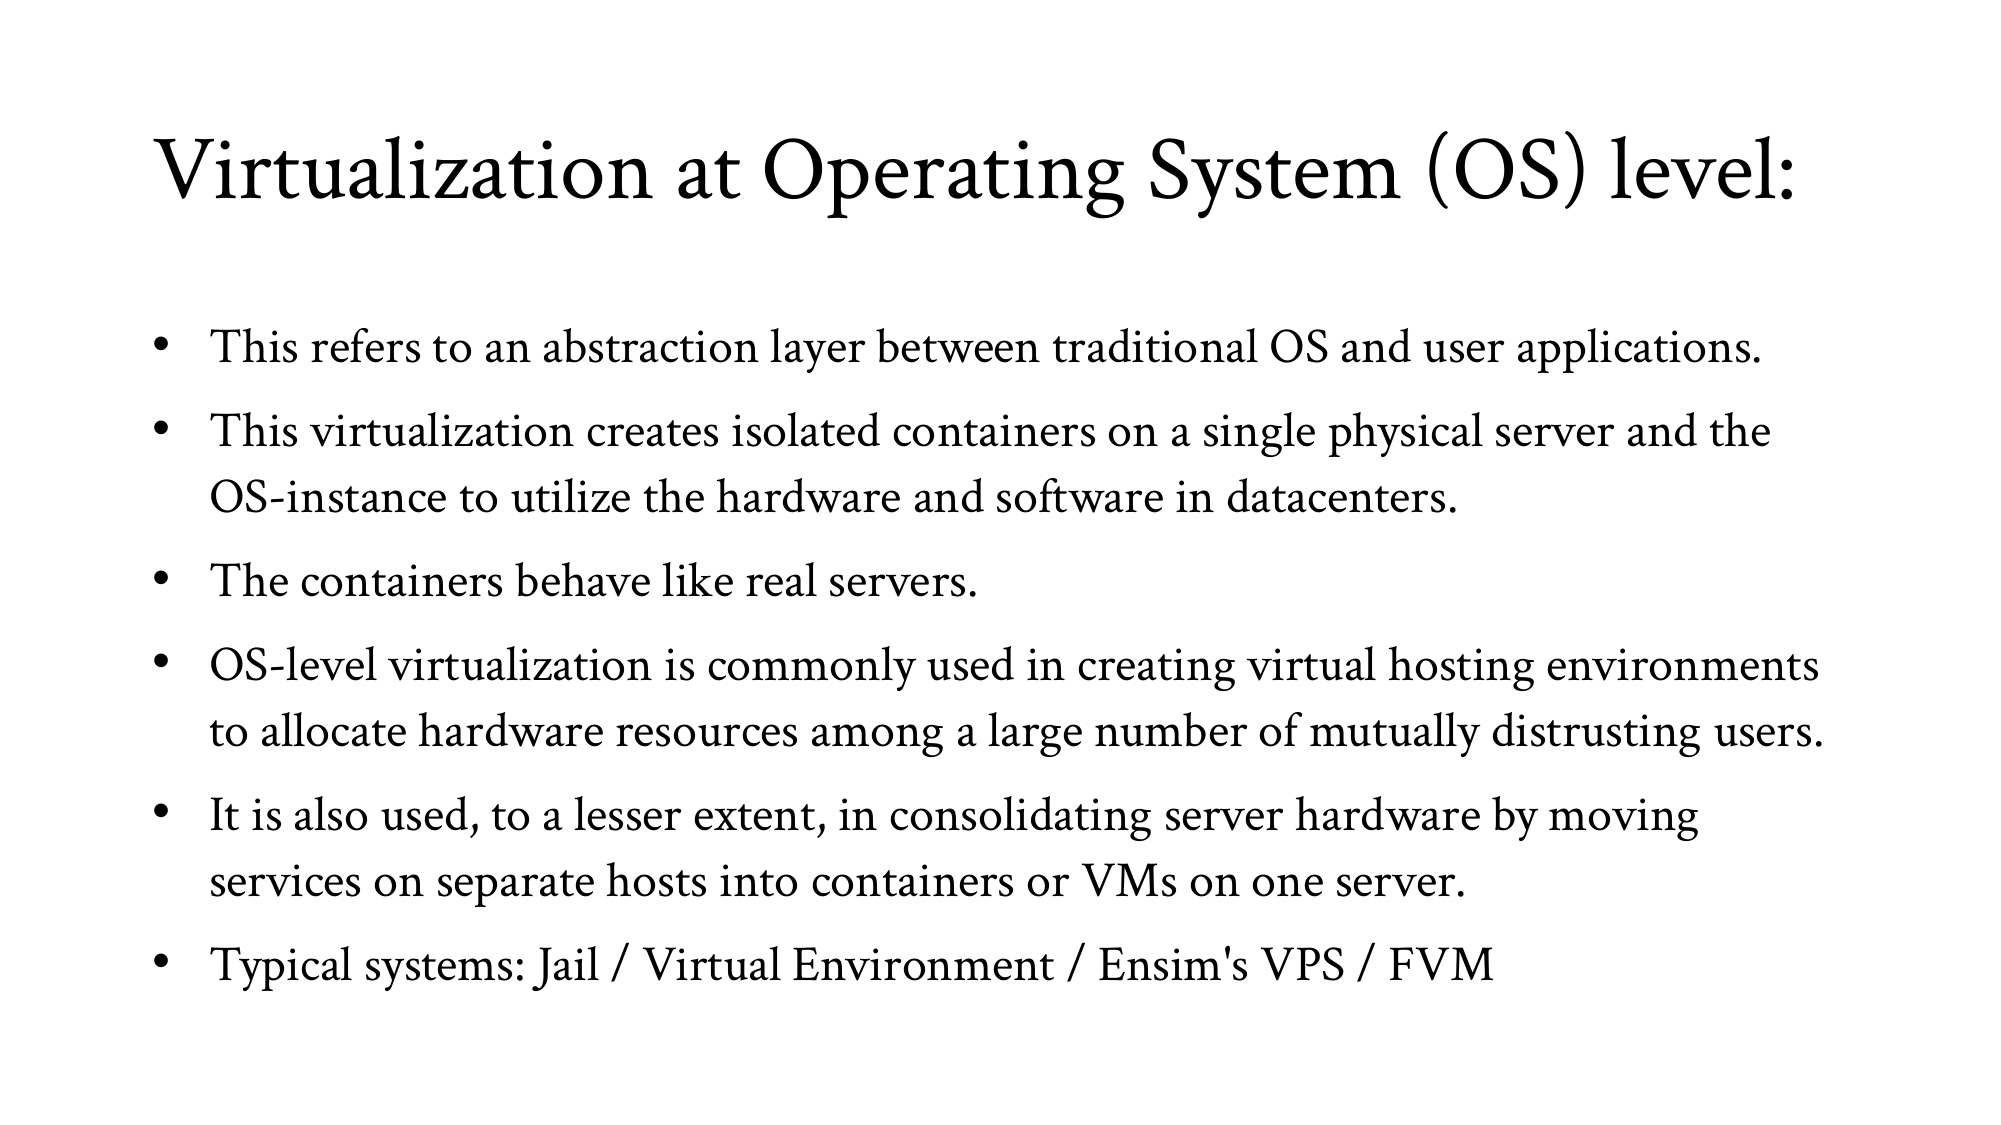

# Virtualization at Operating System (OS) level:
This refers to an abstraction layer between traditional OS and user applications.
This virtualization creates isolated containers on a single physical server and the OS-instance to utilize the hardware and software in datacenters.
The containers behave like real servers.
OS-level virtualization is commonly used in creating virtual hosting environments to allocate hardware resources among a large number of mutually distrusting users.
It is also used, to a lesser extent, in consolidating server hardware by moving services on separate hosts into containers or VMs on one server.
Typical systems: Jail / Virtual Environment / Ensim's VPS / FVM